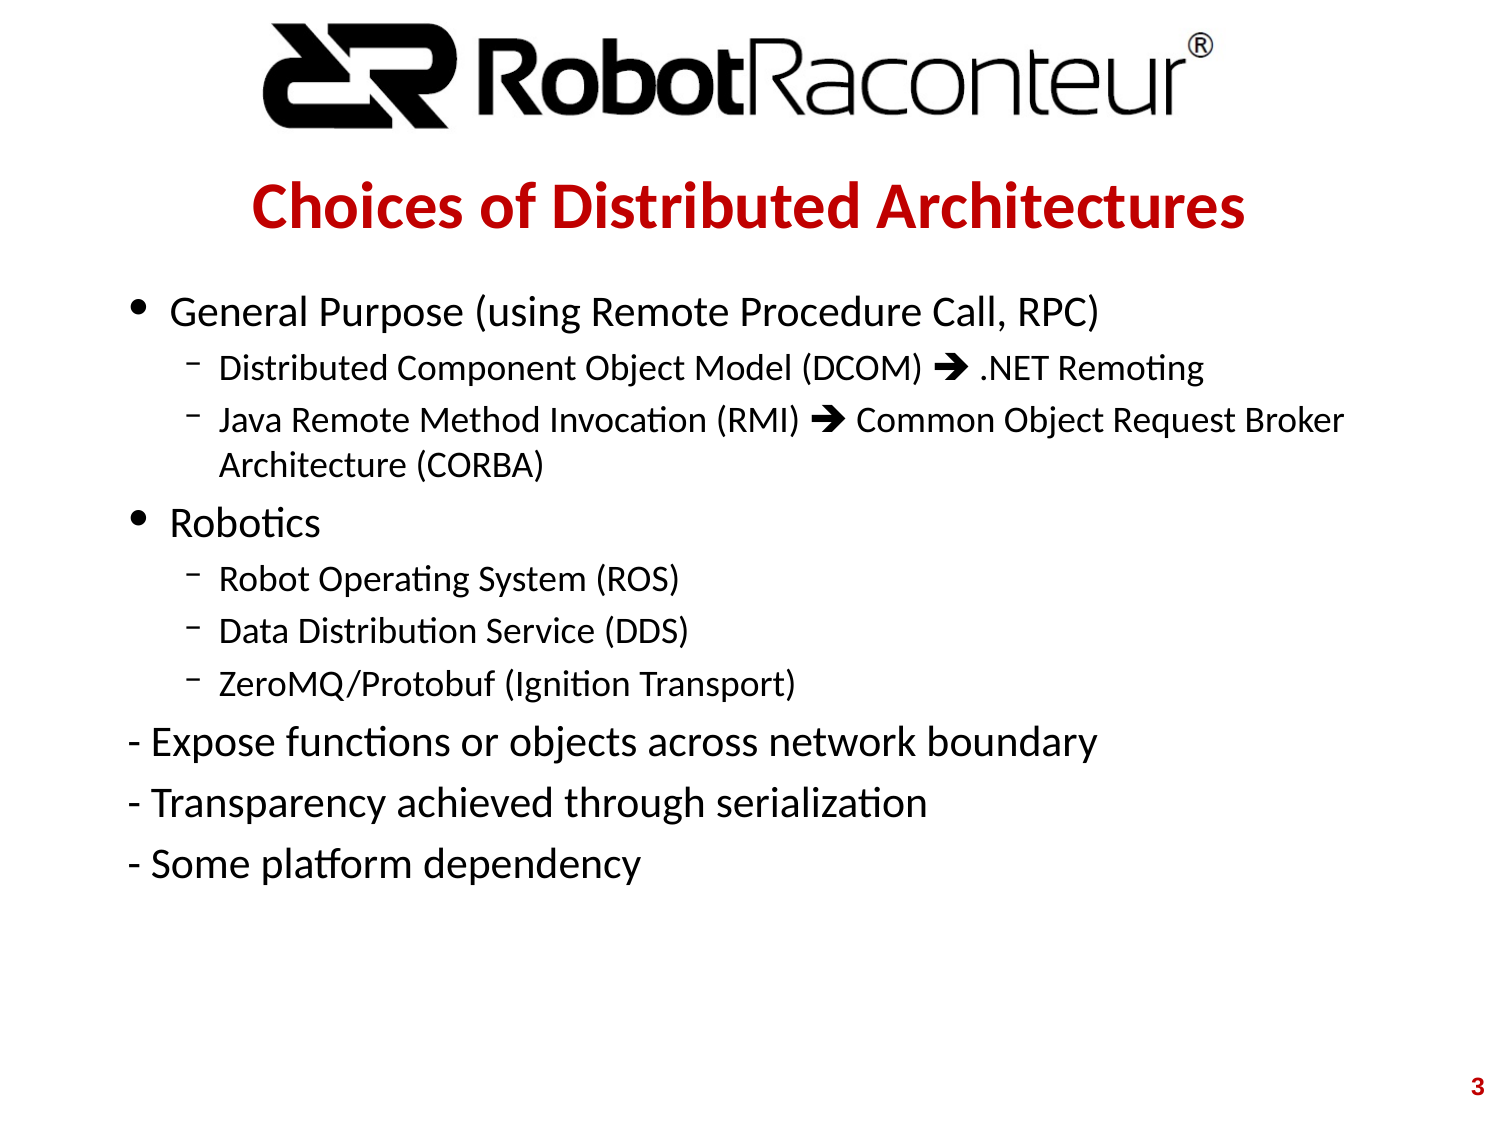

# Choices of Distributed Architectures
General Purpose (using Remote Procedure Call, RPC)
Distributed Component Object Model (DCOM) 🡺 .NET Remoting
Java Remote Method Invocation (RMI) 🡺 Common Object Request Broker Architecture (CORBA)
Robotics
Robot Operating System (ROS)
Data Distribution Service (DDS)
ZeroMQ/Protobuf (Ignition Transport)
- Expose functions or objects across network boundary
- Transparency achieved through serialization
- Some platform dependency

3